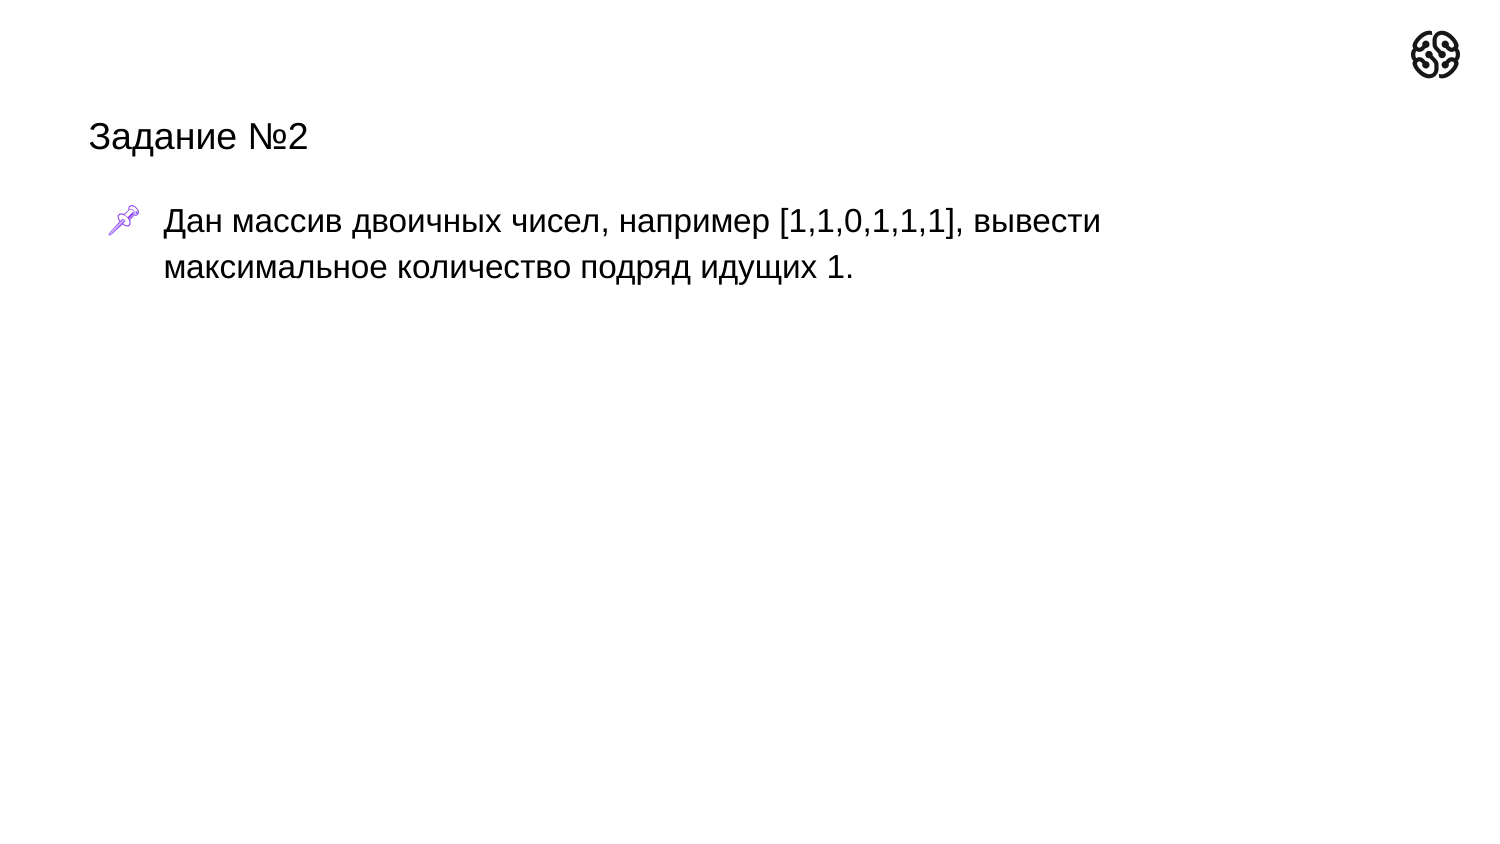

# Задание №2
Дан массив двоичных чисел, например [1,1,0,1,1,1], вывести максимальное количество подряд идущих 1.